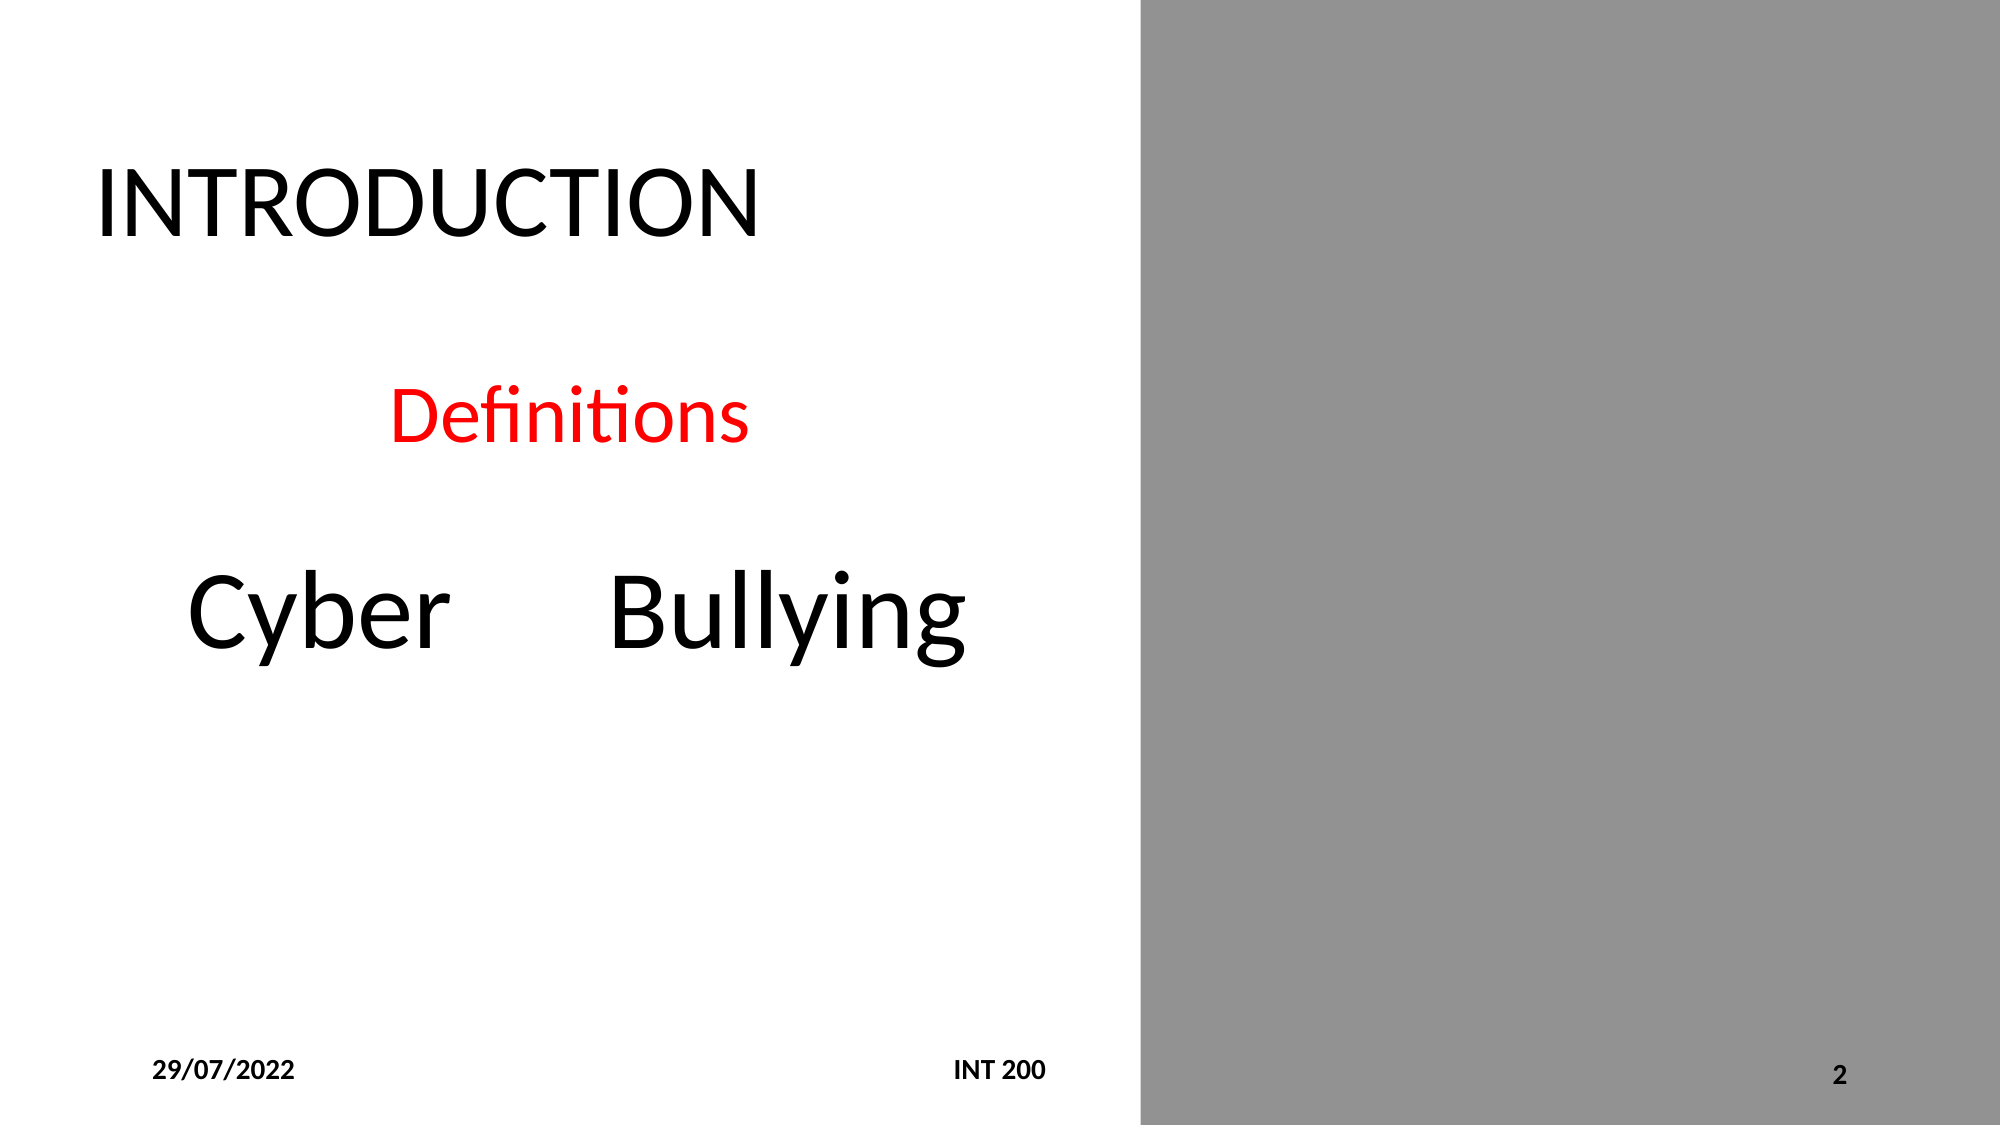

INTRODUCTION
Definitions
Cyber
Bullying
29/07/2022
INT 200
2